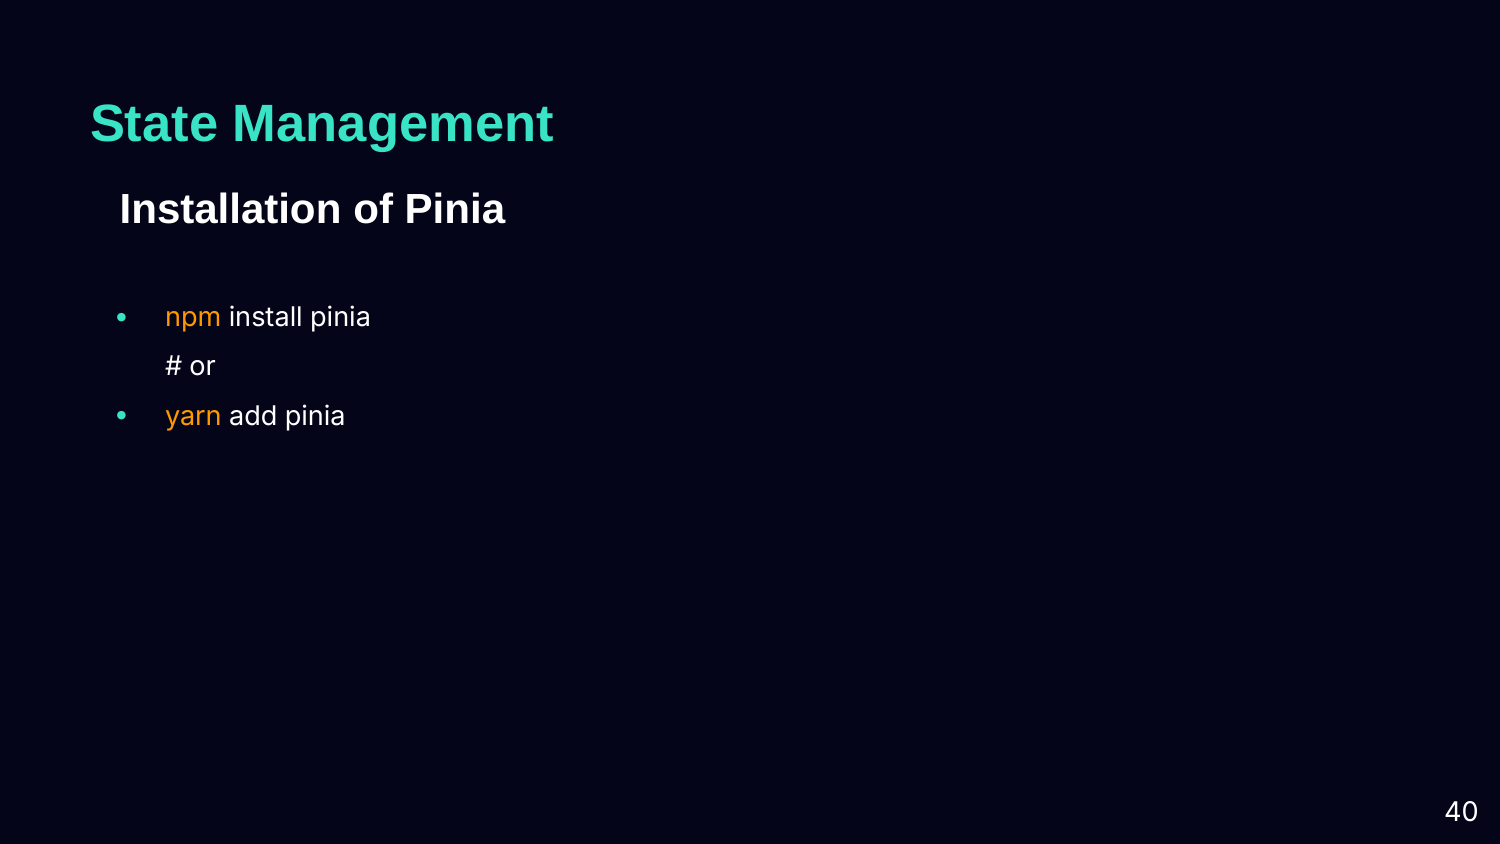

# State Management
Installation of Pinia

npm install pinia
# or
yarn add pinia
40